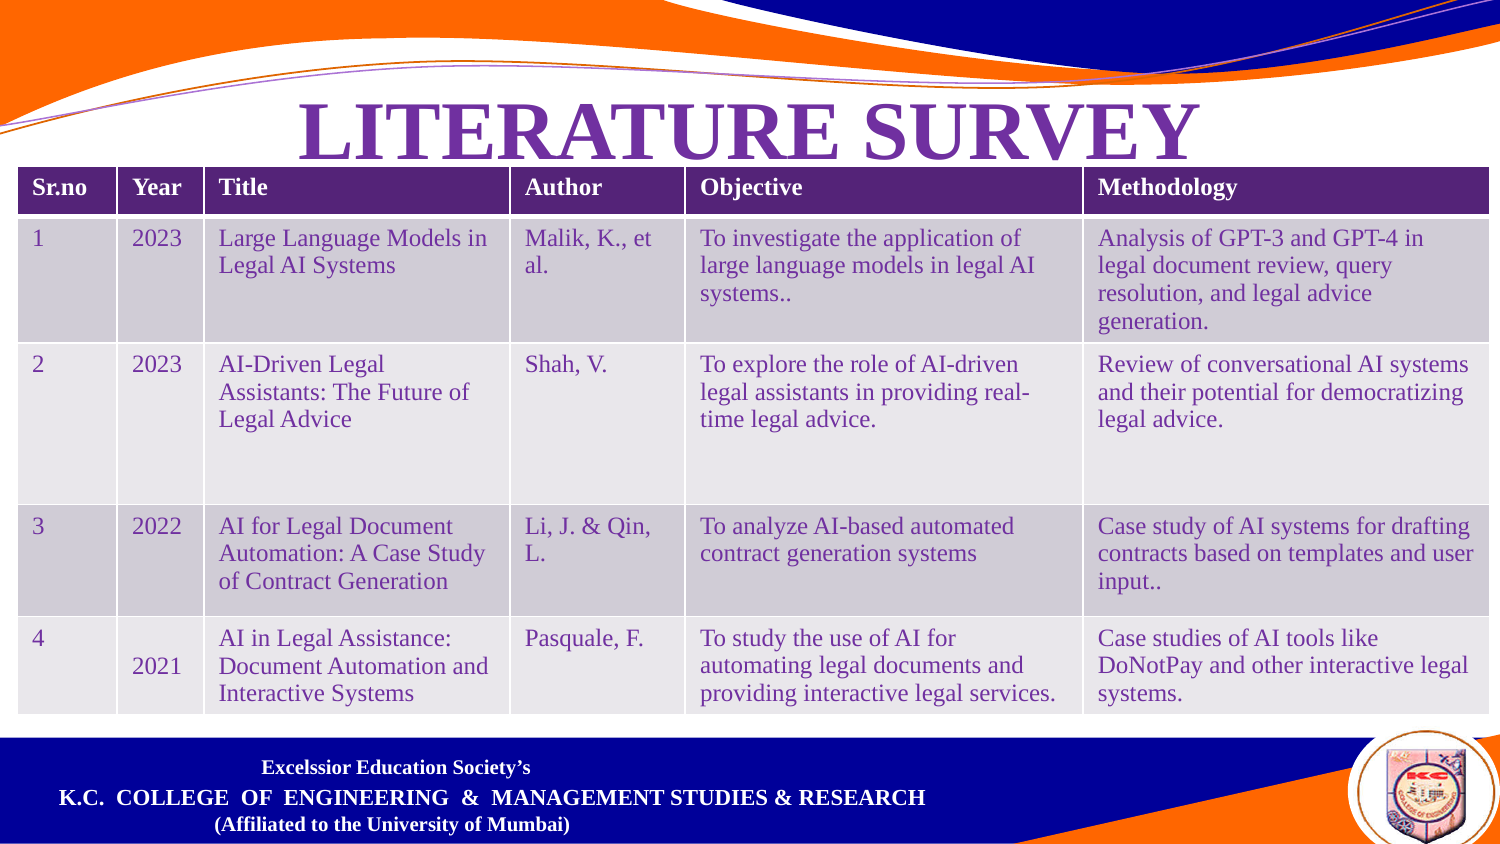

# LITERATURE SURVEY
| Sr.no | Year | Title | Author | Objective | Methodology |
| --- | --- | --- | --- | --- | --- |
| 1 | 2023 | Large Language Models in Legal AI Systems | Malik, K., et al. | To investigate the application of large language models in legal AI systems.. | Analysis of GPT-3 and GPT-4 in legal document review, query resolution, and legal advice generation. |
| 2 | 2023 | AI-Driven Legal Assistants: The Future of Legal Advice | Shah, V. | To explore the role of AI-driven legal assistants in providing real-time legal advice. | Review of conversational AI systems and their potential for democratizing legal advice. |
| 3 | 2022 | AI for Legal Document Automation: A Case Study of Contract Generation | Li, J. & Qin, L. | To analyze AI-based automated contract generation systems | Case study of AI systems for drafting contracts based on templates and user input.. |
| 4 | 2021 | AI in Legal Assistance: Document Automation and Interactive Systems | Pasquale, F. | To study the use of AI for automating legal documents and providing interactive legal services. | Case studies of AI tools like DoNotPay and other interactive legal systems. |